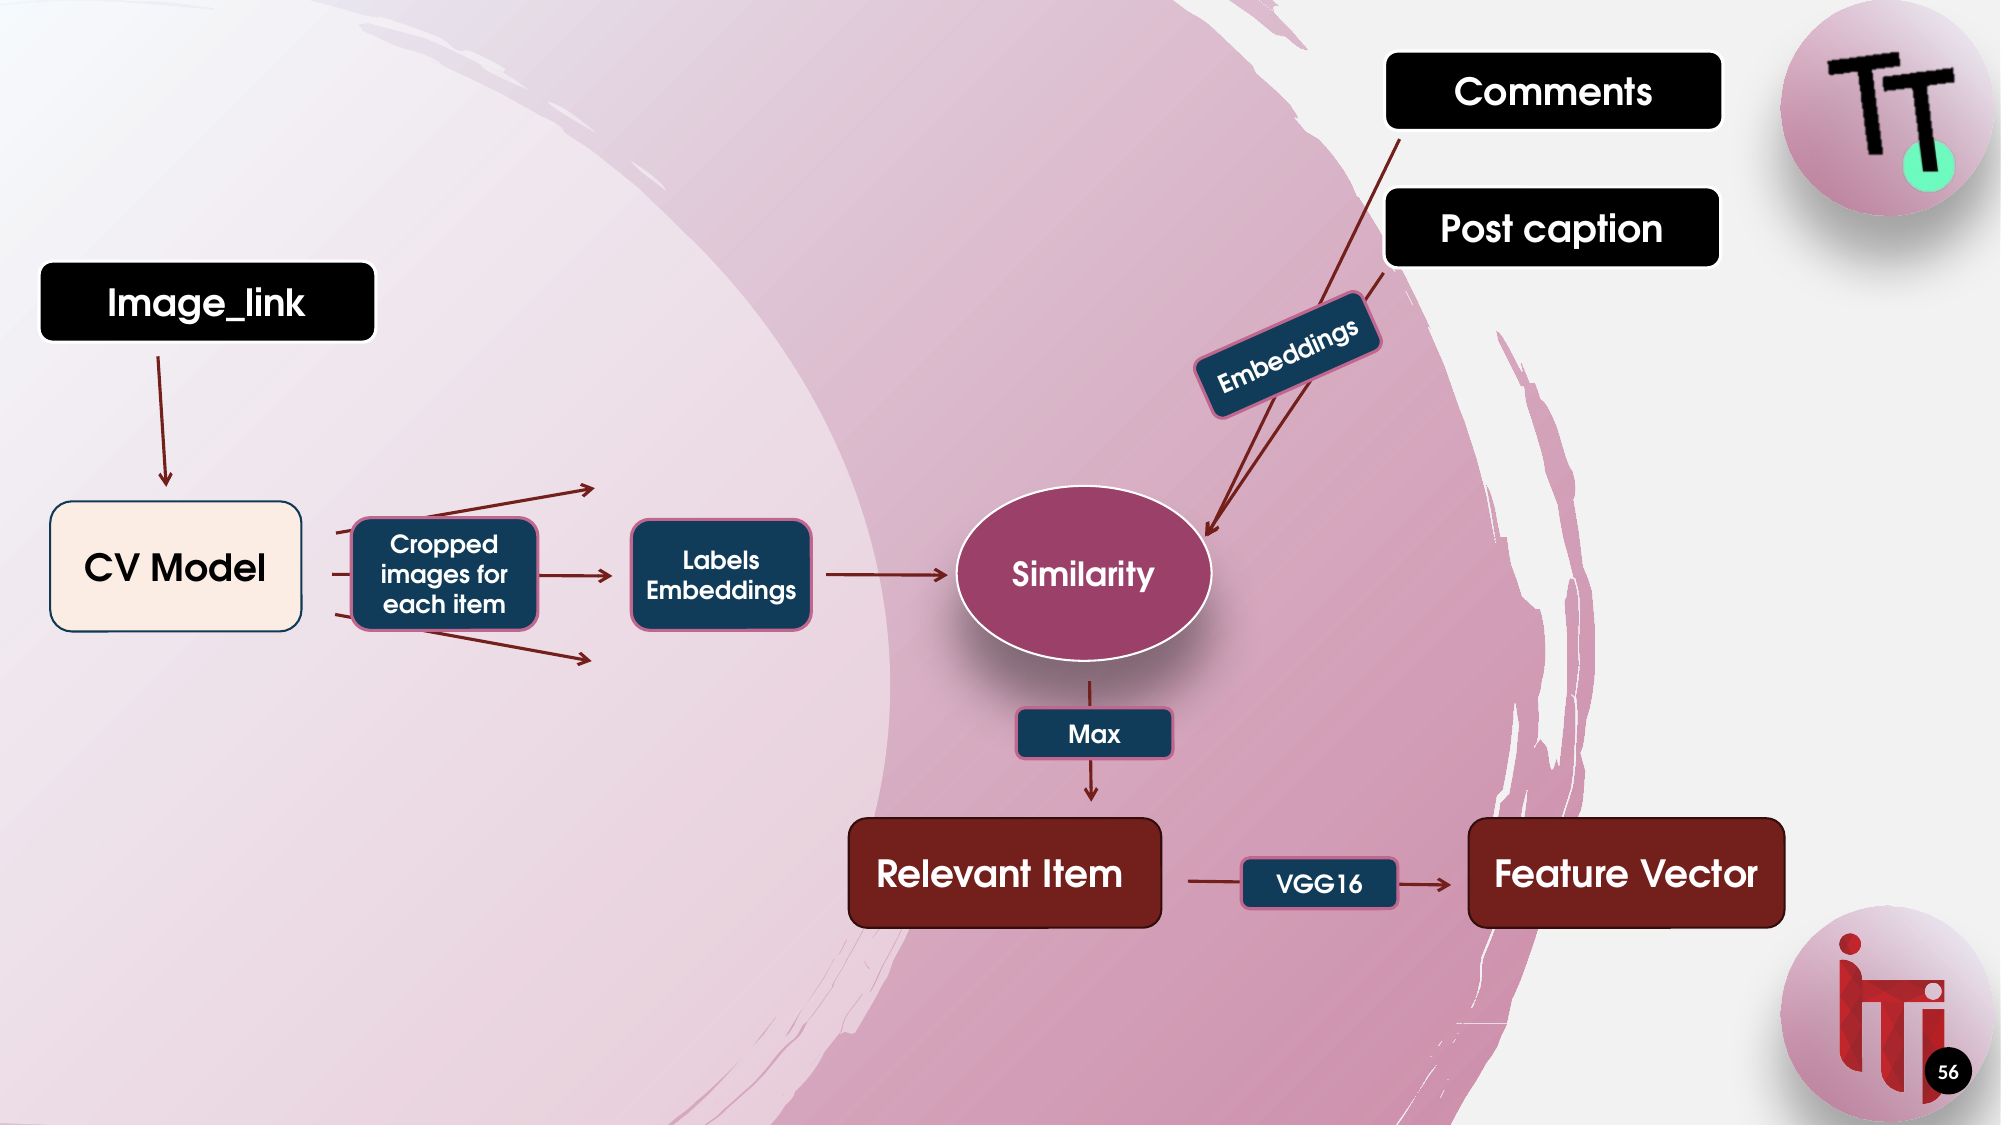

Comments
Post caption
Image_link
Embeddings
Similarity
CV Model
Cropped images for each item
Labels
Embeddings
Max
Feature Vector
Relevant Item
VGG16